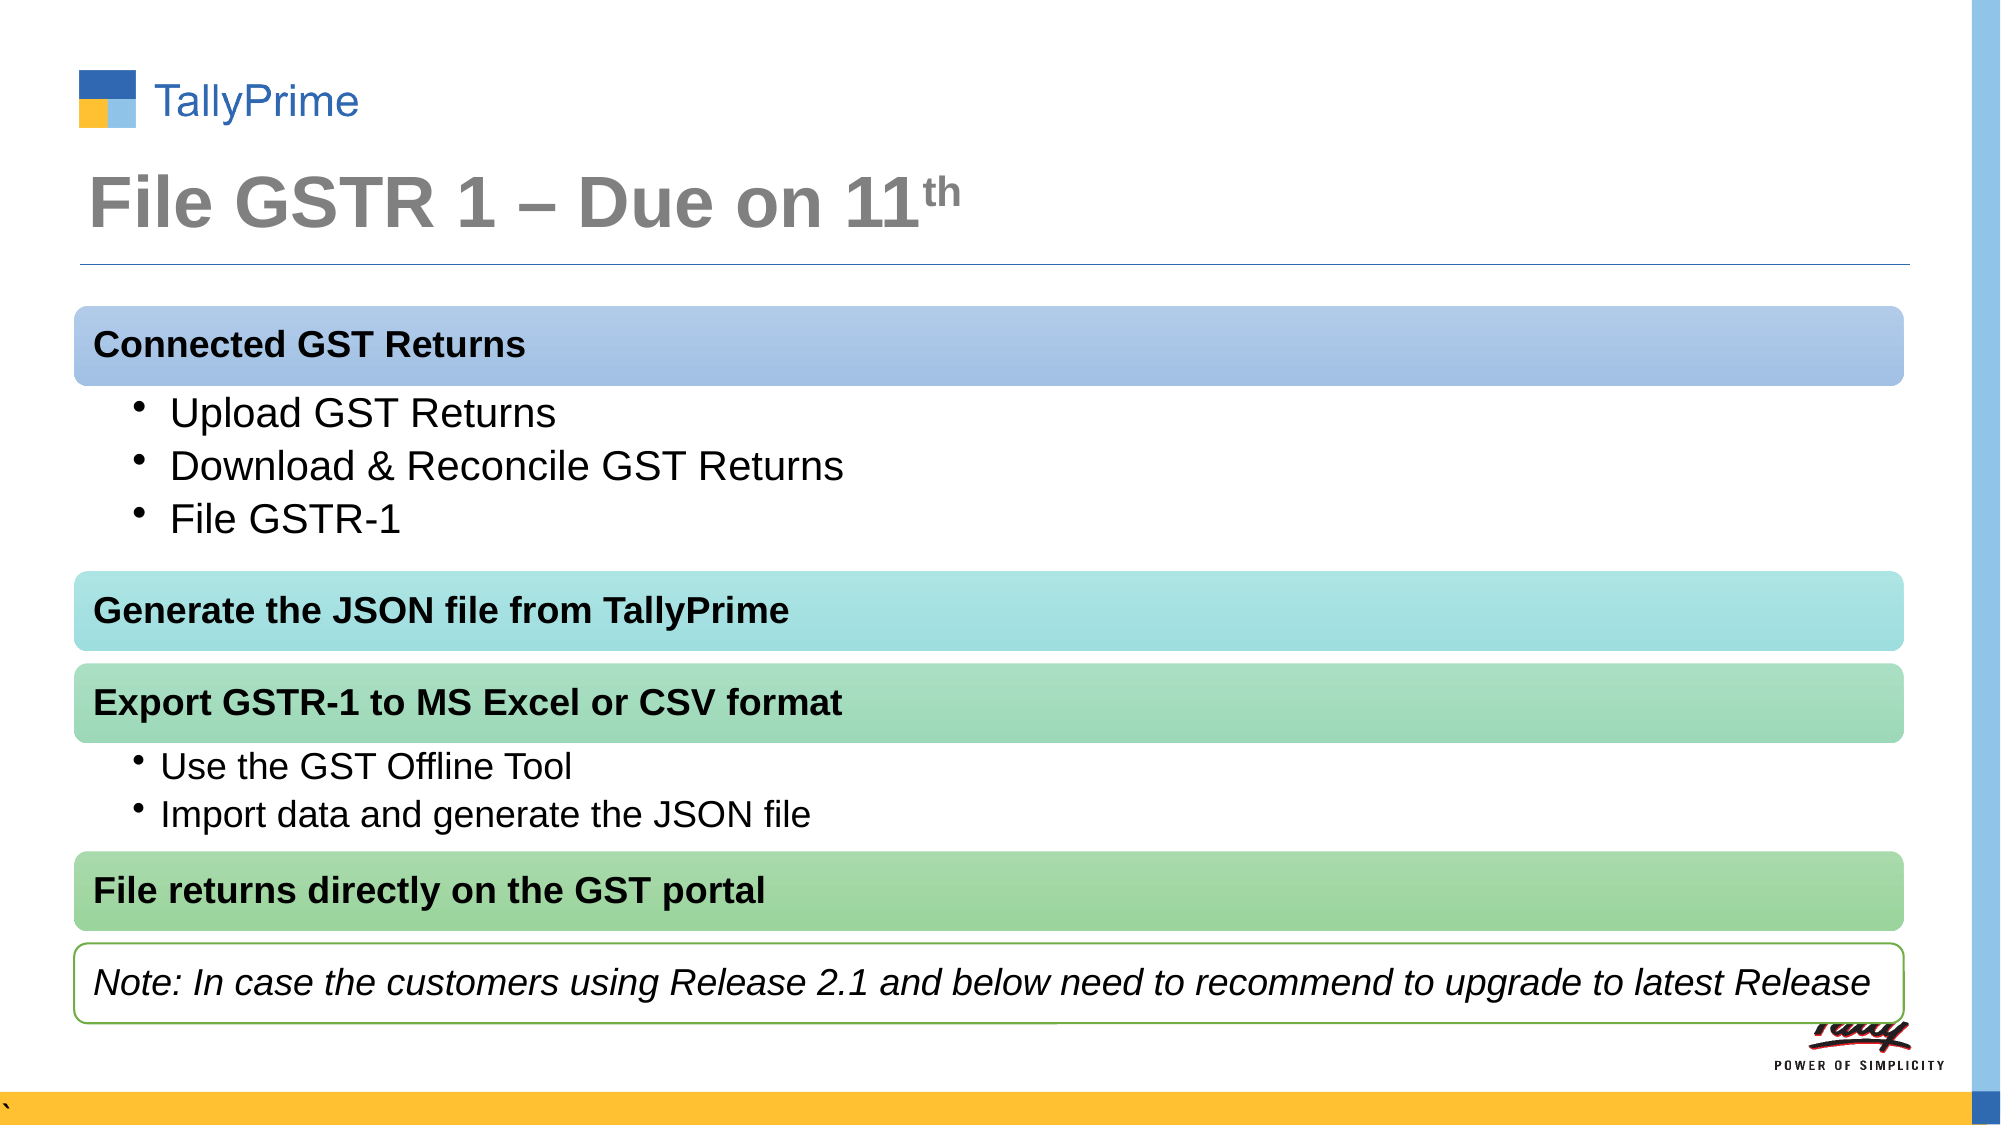

# File GSTR 1 – Due on 11th
Connected GST Returns
Upload GST Returns
Download & Reconcile GST Returns
File GSTR-1
Generate the JSON file from TallyPrime
Export GSTR-1 to MS Excel or CSV format
Use the GST Offline Tool
Import data and generate the JSON file
File returns directly on the GST portal
Note: In case the customers using Release 2.1 and below need to recommend to upgrade to latest Release